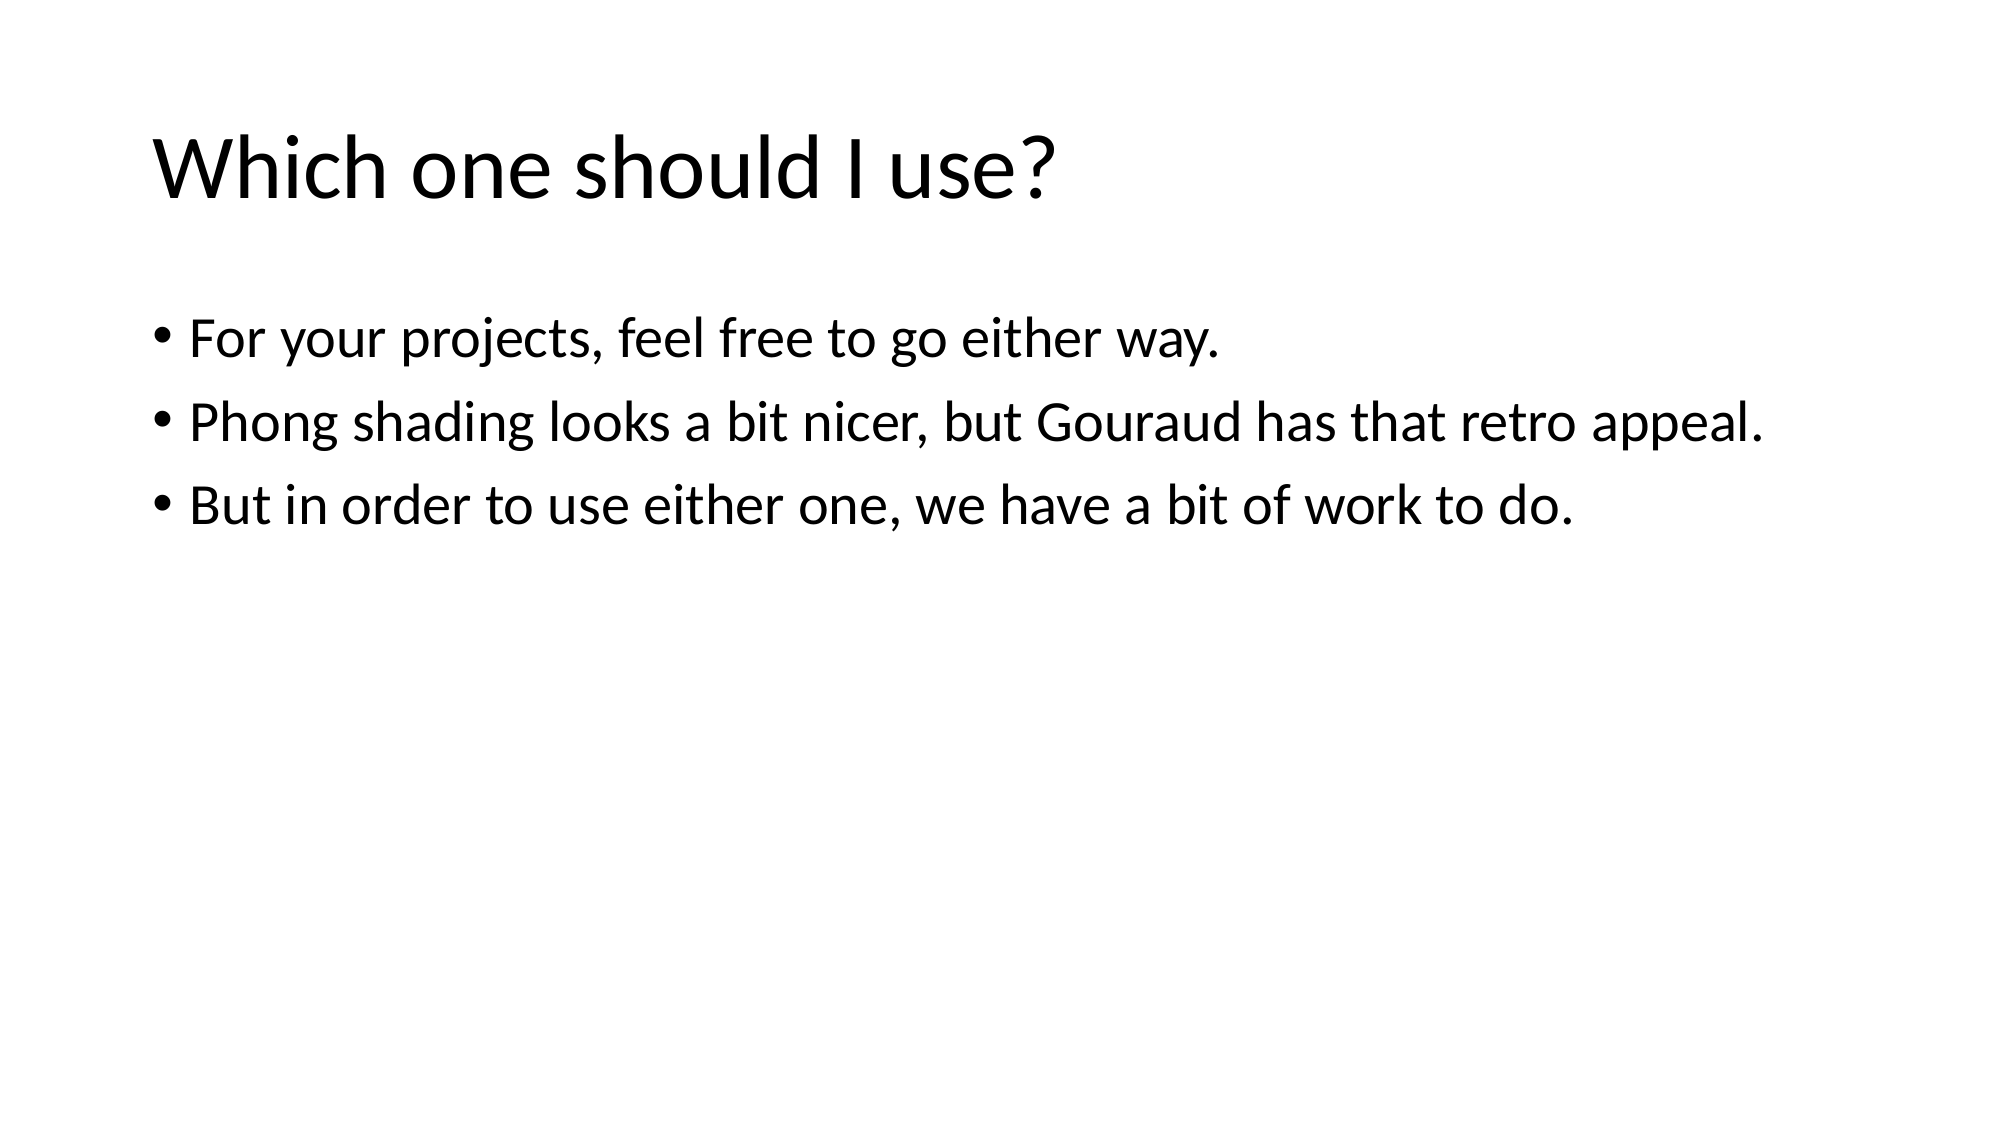

# Which one should I use?
For your projects, feel free to go either way.
Phong shading looks a bit nicer, but Gouraud has that retro appeal.
But in order to use either one, we have a bit of work to do.